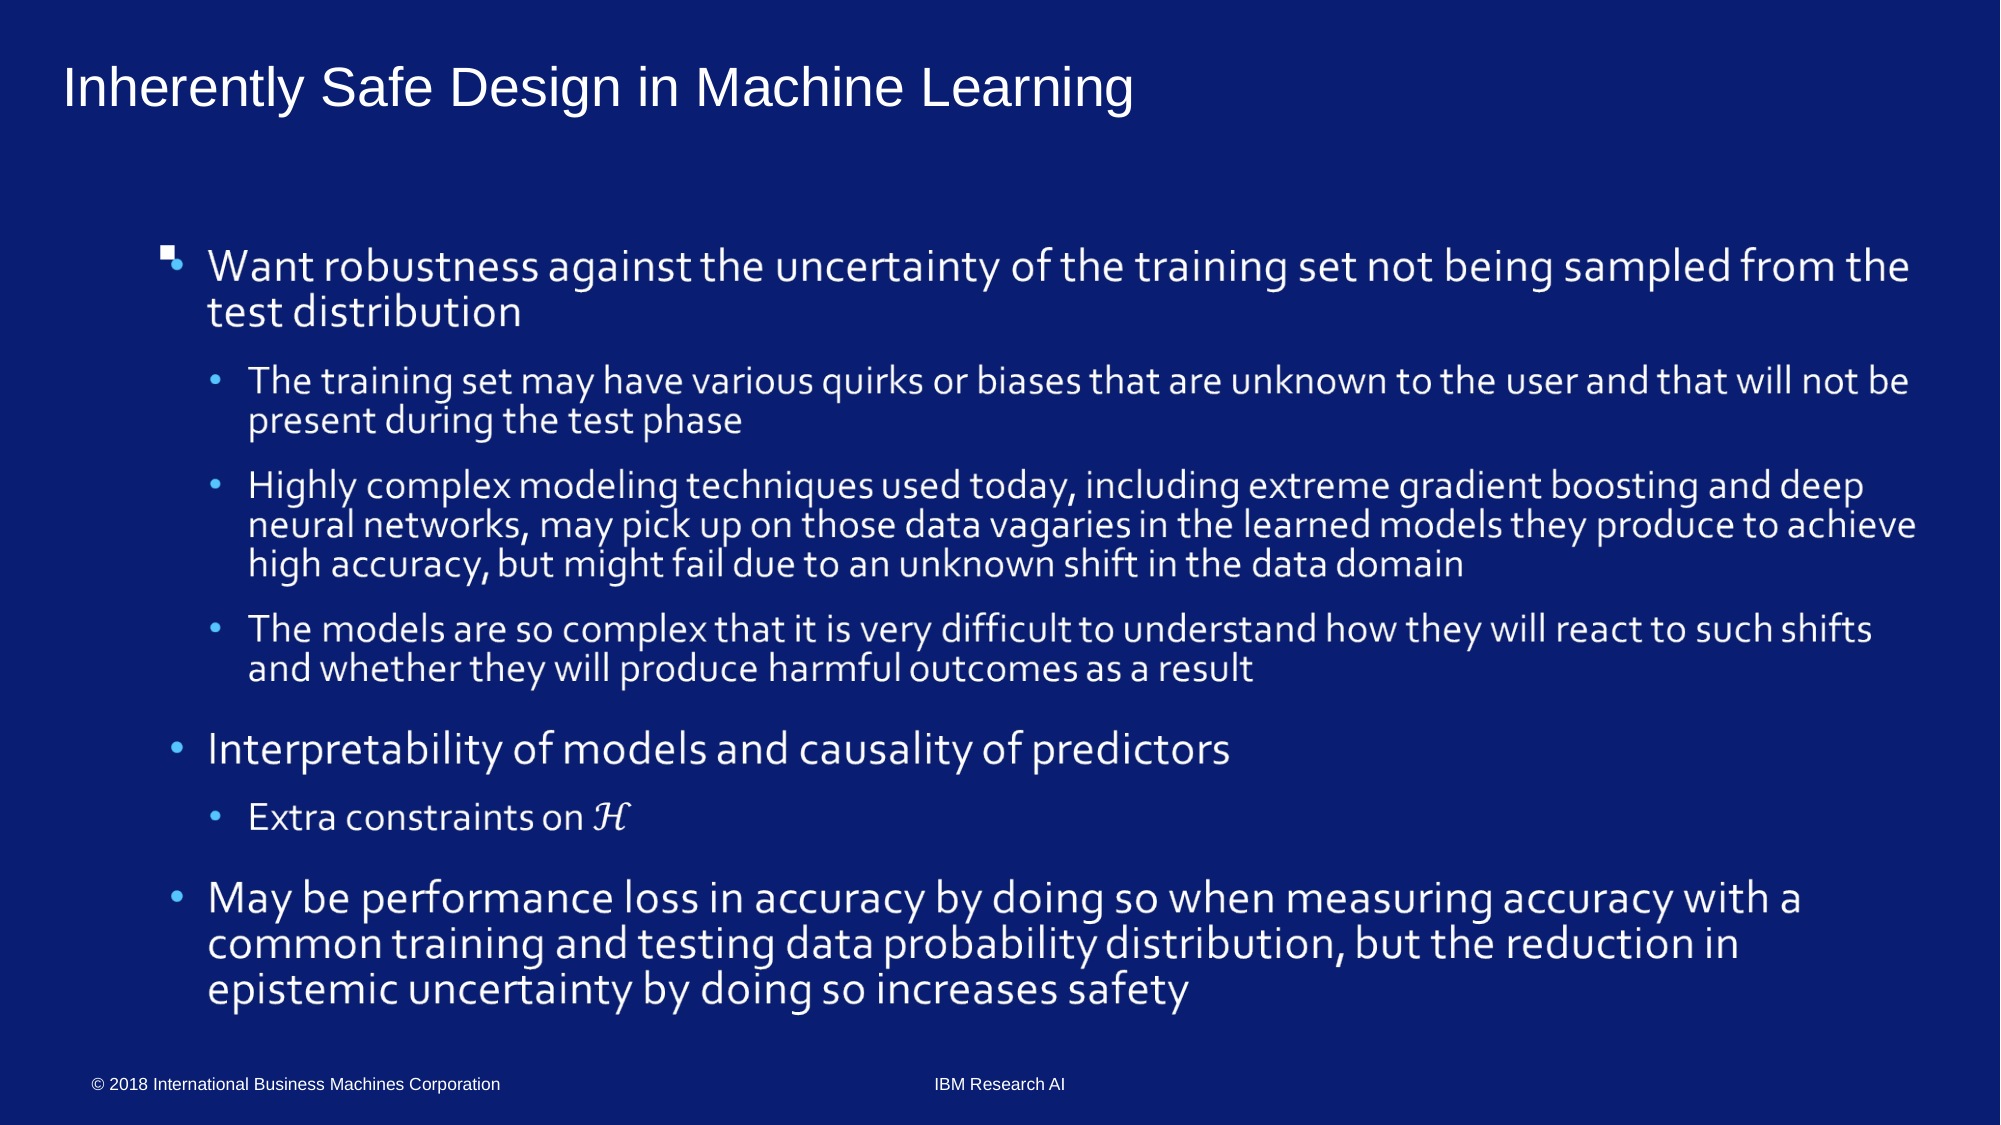

# Inherently Safe Design in Machine Learning